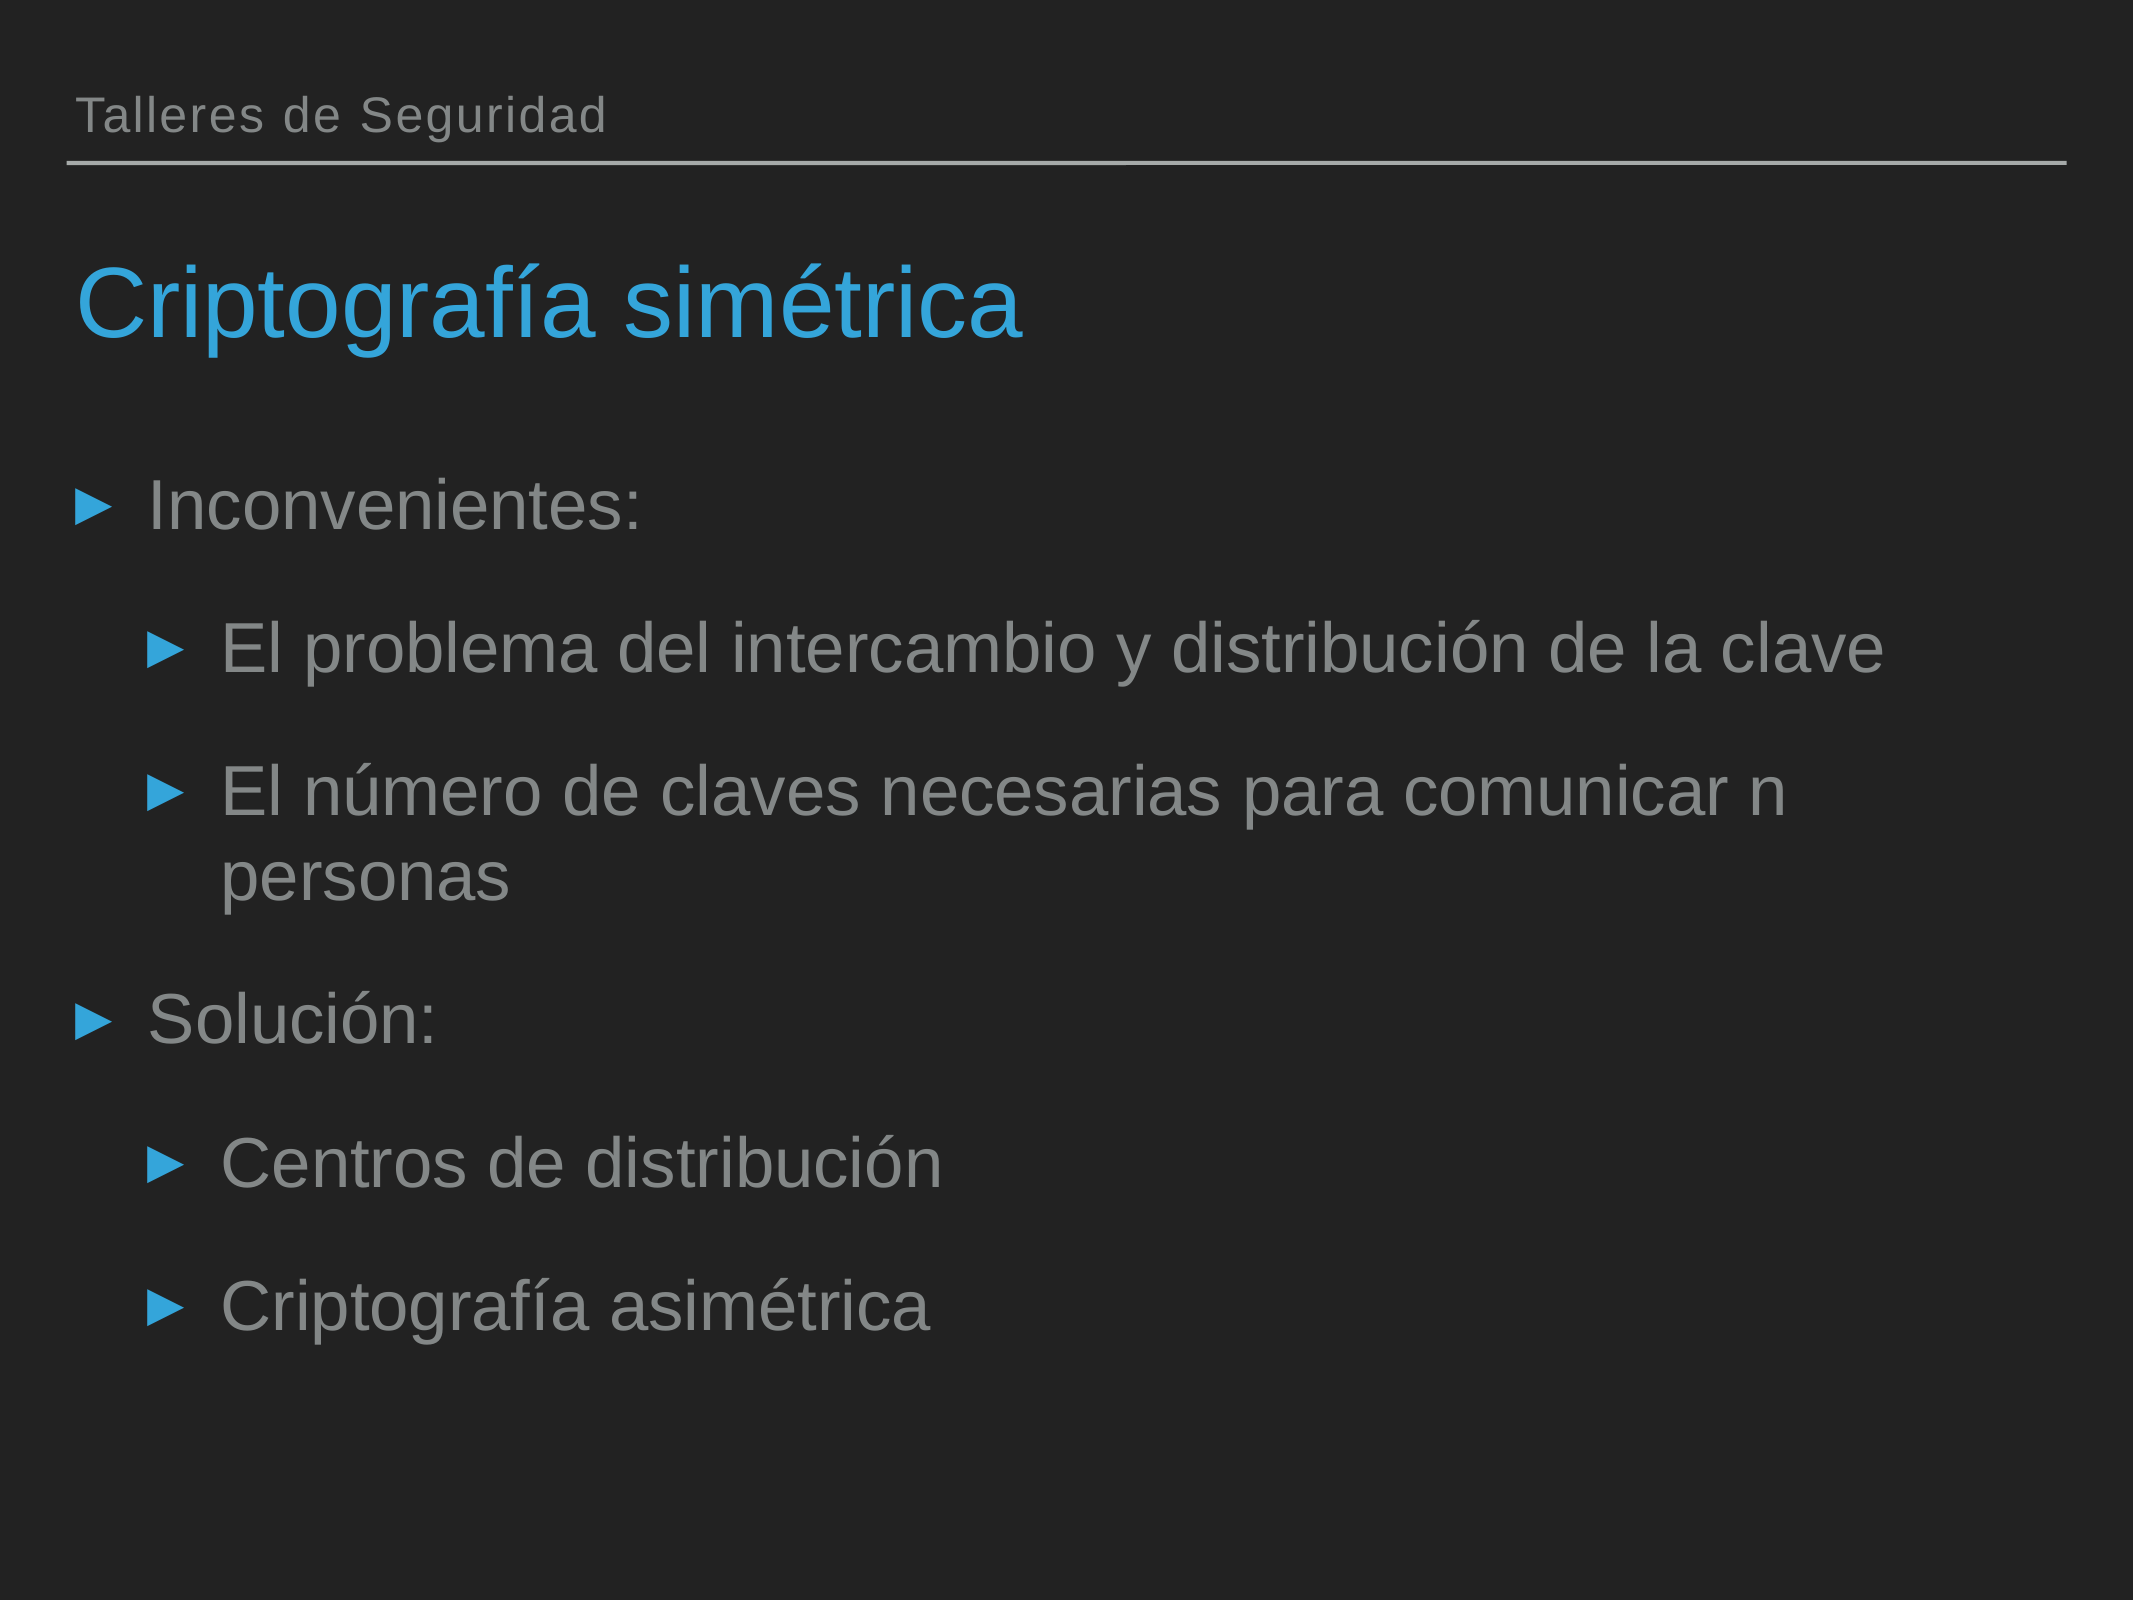

Talleres de Seguridad
# Criptografía simétrica
Inconvenientes:
El problema del intercambio y distribución de la clave
El número de claves necesarias para comunicar n personas
Solución:
Centros de distribución
Criptografía asimétrica